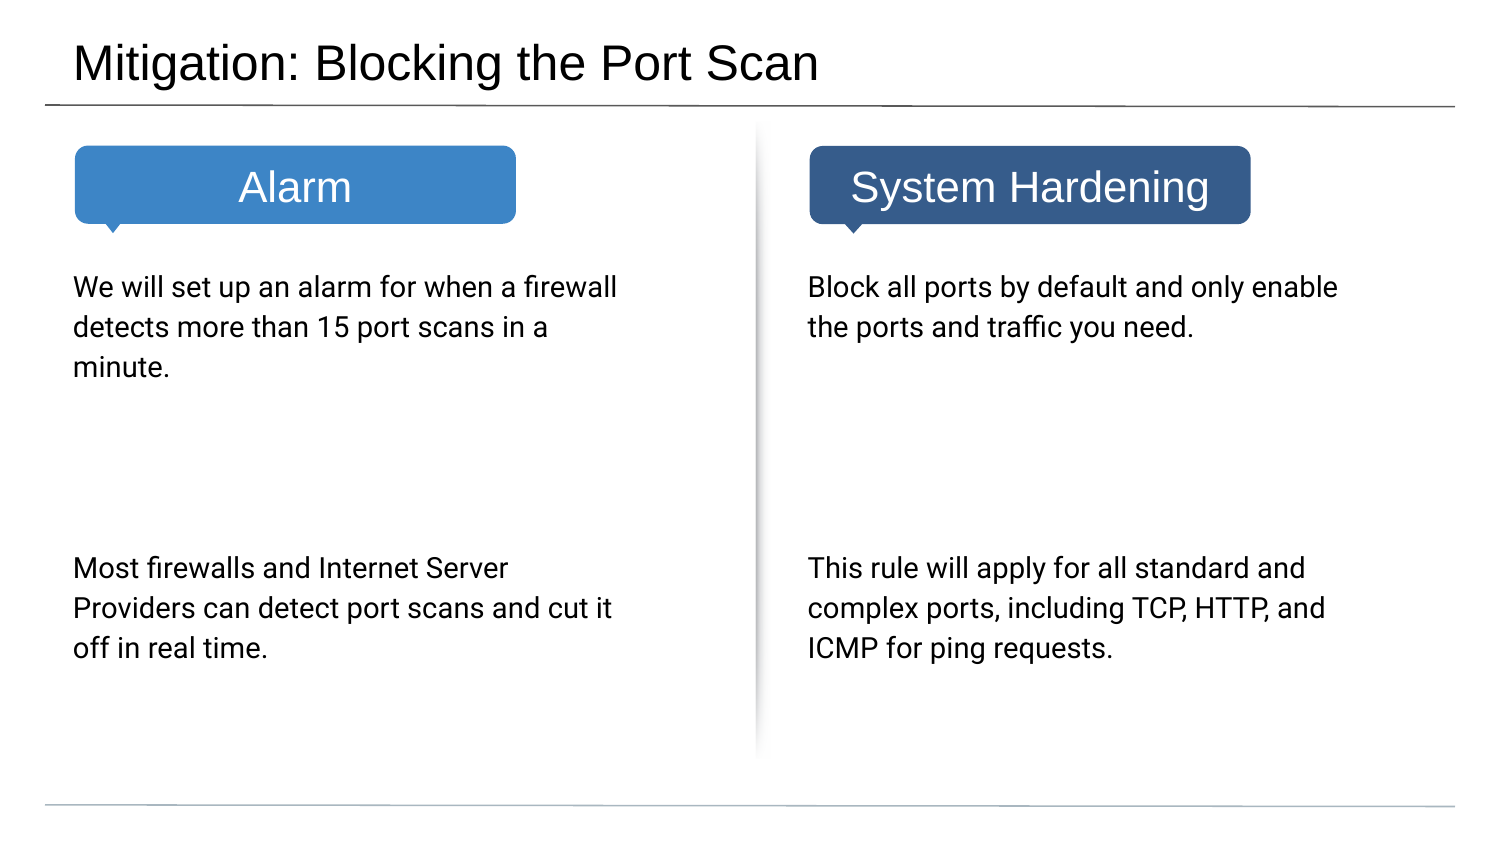

# Mitigation: Blocking the Port Scan
We will set up an alarm for when a firewall detects more than 15 port scans in a minute.

Most firewalls and Internet Server Providers can detect port scans and cut it off in real time.
Block all ports by default and only enable the ports and traffic you need.

This rule will apply for all standard and complex ports, including TCP, HTTP, and ICMP for ping requests.